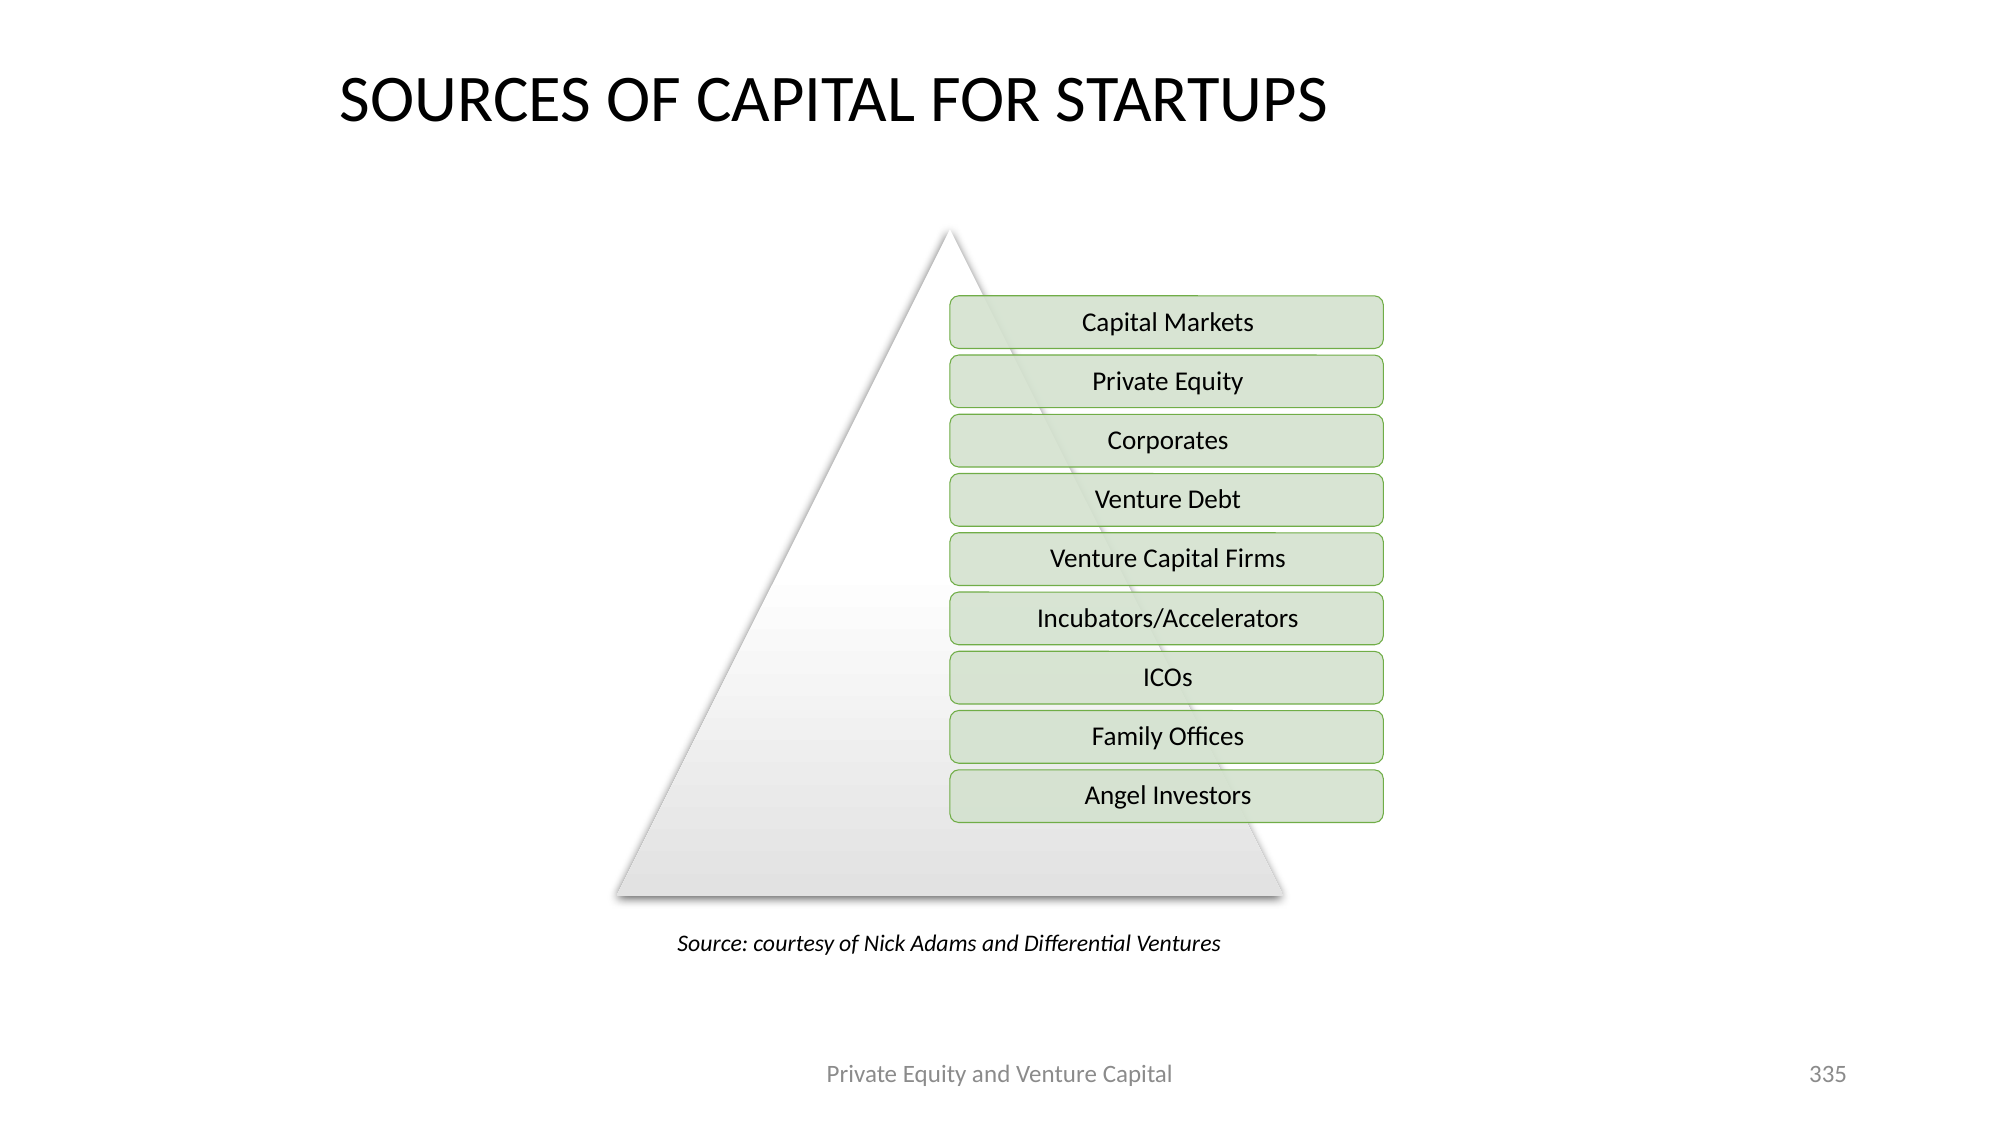

# SOURCES OF CAPITAL FOR STARTUPS
Capital Markets
Private Equity
Corporates
Venture Debt
Venture Capital Firms
Incubators/Accelerators
ICOs
Family Offices
Angel Investors
Source: courtesy of Nick Adams and Differential Ventures
335
Private Equity and Venture Capital